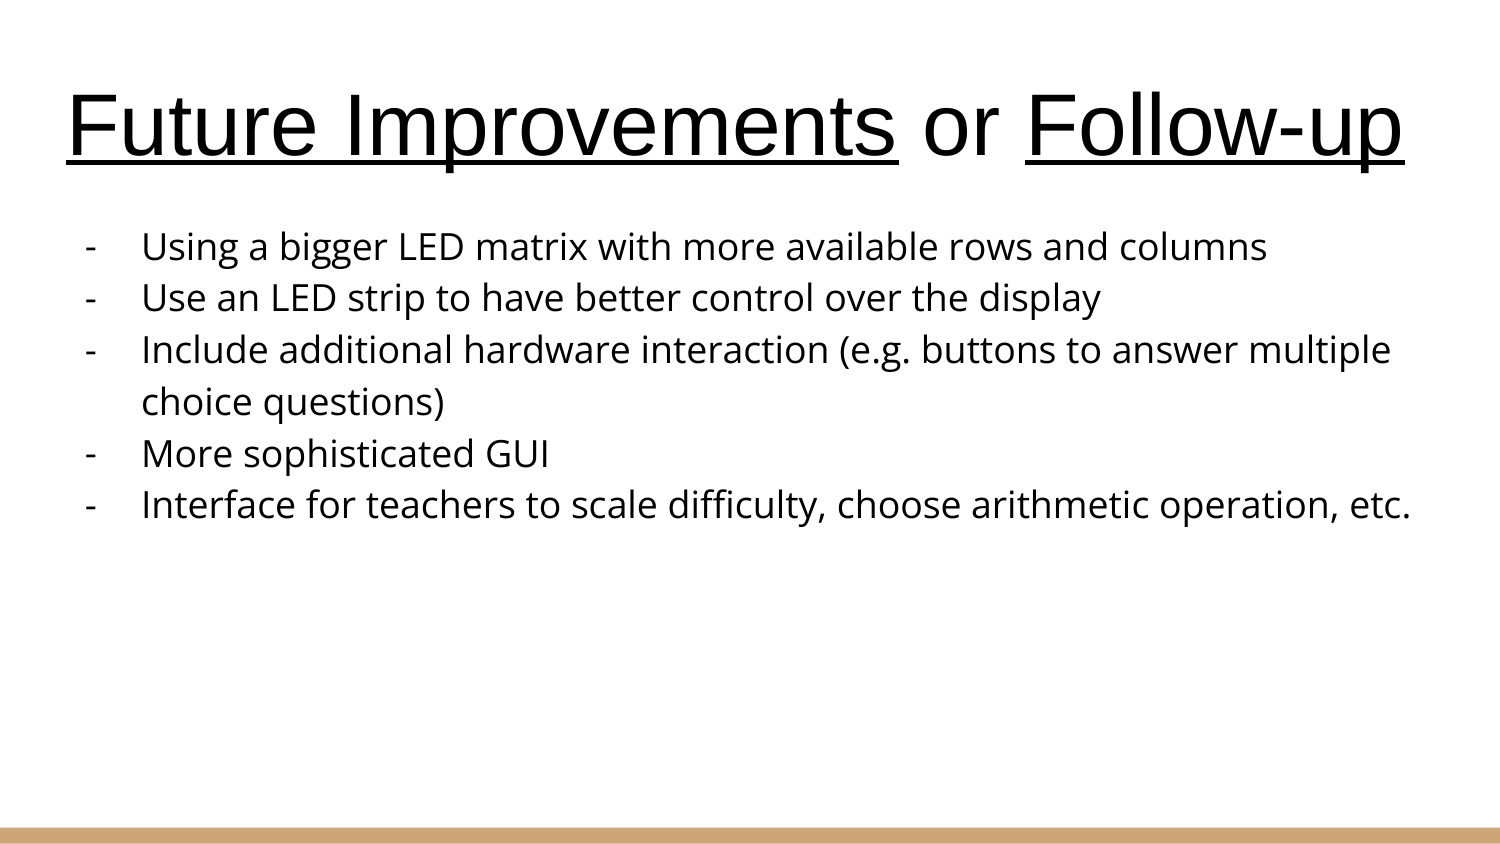

# Future Improvements or Follow-up
Using a bigger LED matrix with more available rows and columns
Use an LED strip to have better control over the display
Include additional hardware interaction (e.g. buttons to answer multiple choice questions)
More sophisticated GUI
Interface for teachers to scale difficulty, choose arithmetic operation, etc.